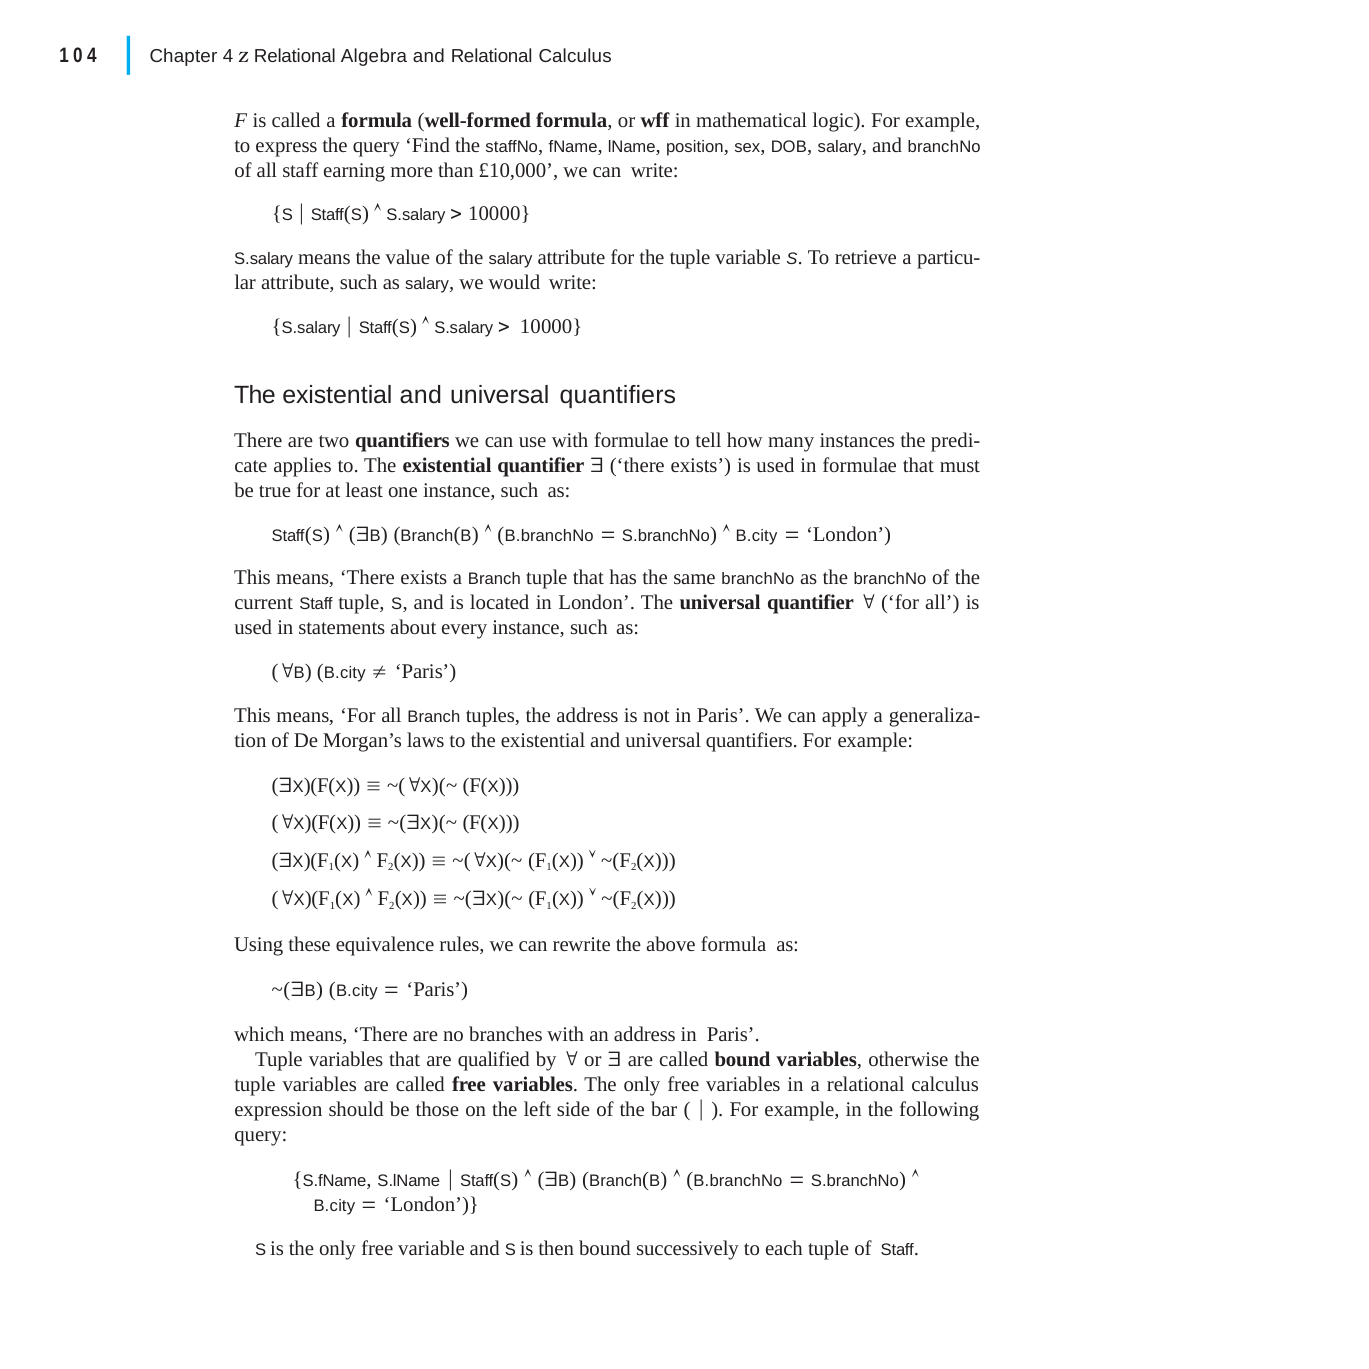

|
104
Chapter 4 z Relational Algebra and Relational Calculus
F is called a formula (well-formed formula, or wff in mathematical logic). For example,  to express the query ‘Find the staffNo, fName, lName, position, sex, DOB, salary, and branchNo  of all staff earning more than £10,000’, we can write:
{S | Staff(S) ∧ S.salary > 10000}
S.salary means the value of the salary attribute for the tuple variable S. To retrieve a particu-  lar attribute, such as salary, we would write:
{S.salary | Staff(S) ∧ S.salary > 10000}

The existential and universal quantifiers
There are two quantifiers we can use with formulae to tell how many instances the predi-  cate applies to. The existential quantifier ∃ (‘there exists’) is used in formulae that must  be true for at least one instance, such as:
Staff(S) ∧ (∃B) (Branch(B) ∧ (B.branchNo = S.branchNo) ∧ B.city = ‘London’)
This means, ‘There exists a Branch tuple that has the same branchNo as the branchNo of the  current Staff tuple, S, and is located in London’. The universal quantifier ∀ (‘for all’) is  used in statements about every instance, such as:
(∀B) (B.city ≠ ‘Paris’)
This means, ‘For all Branch tuples, the address is not in Paris’. We can apply a generaliza-  tion of De Morgan’s laws to the existential and universal quantifiers. For example:
(∃X)(F(X)) ≡ ~(∀X)(~ (F(X)))
(∀X)(F(X)) ≡ ~(∃X)(~ (F(X)))
(∃X)(F1(X) ∧ F2(X)) ≡ ~(∀X)(~ (F1(X)) ∨ ~(F2(X)))
(∀X)(F1(X) ∧ F2(X)) ≡ ~(∃X)(~ (F1(X)) ∨ ~(F2(X)))
Using these equivalence rules, we can rewrite the above formula as:
~(∃B) (B.city = ‘Paris’)
which means, ‘There are no branches with an address in Paris’.
Tuple variables that are qualified by ∀ or ∃ are called bound variables, otherwise the  tuple variables are called free variables. The only free variables in a relational calculus  expression should be those on the left side of the bar ( | ). For example, in the following  query:
{S.fName, S.lName | Staff(S) ∧ (∃B) (Branch(B) ∧ (B.branchNo = S.branchNo) ∧
B.city = ‘London’)}
S is the only free variable and S is then bound successively to each tuple of Staff.